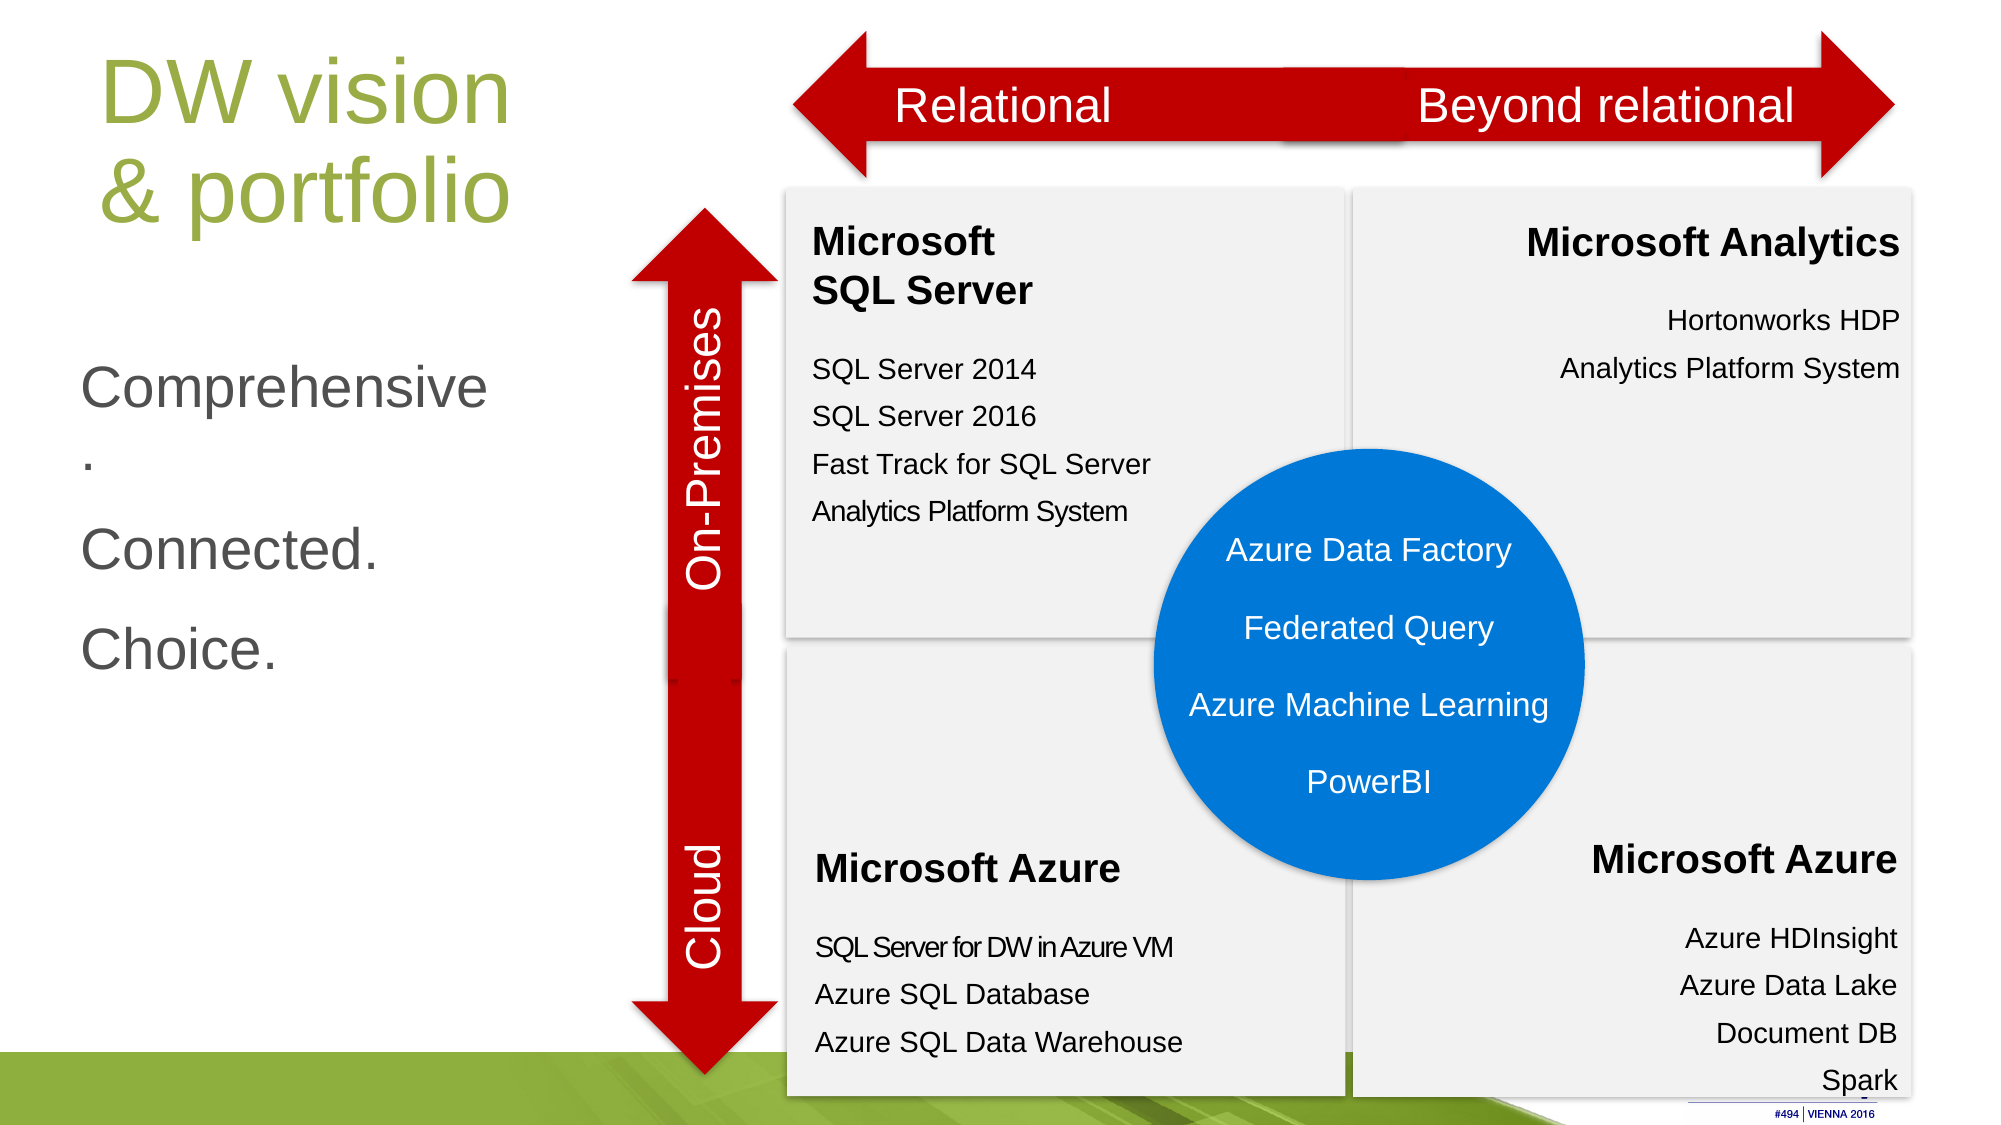

Relational
Beyond relational
DW vision
& portfolio

Microsoft
SQL Server
SQL Server 2014
SQL Server 2016
Fast Track for SQL Server
Analytics Platform System

Microsoft Analytics
Hortonworks HDP
Analytics Platform System
On-Premises

Cloud
Comprehensive.
Connected.
Choice.
Azure Data Factory
Federated Query
Azure Machine Learning
PowerBI

Microsoft Azure
SQL Server for DW in Azure VM
Azure SQL Database
Azure SQL Data Warehouse

Microsoft Azure
Azure HDInsight
Azure Data Lake
Document DB
Spark